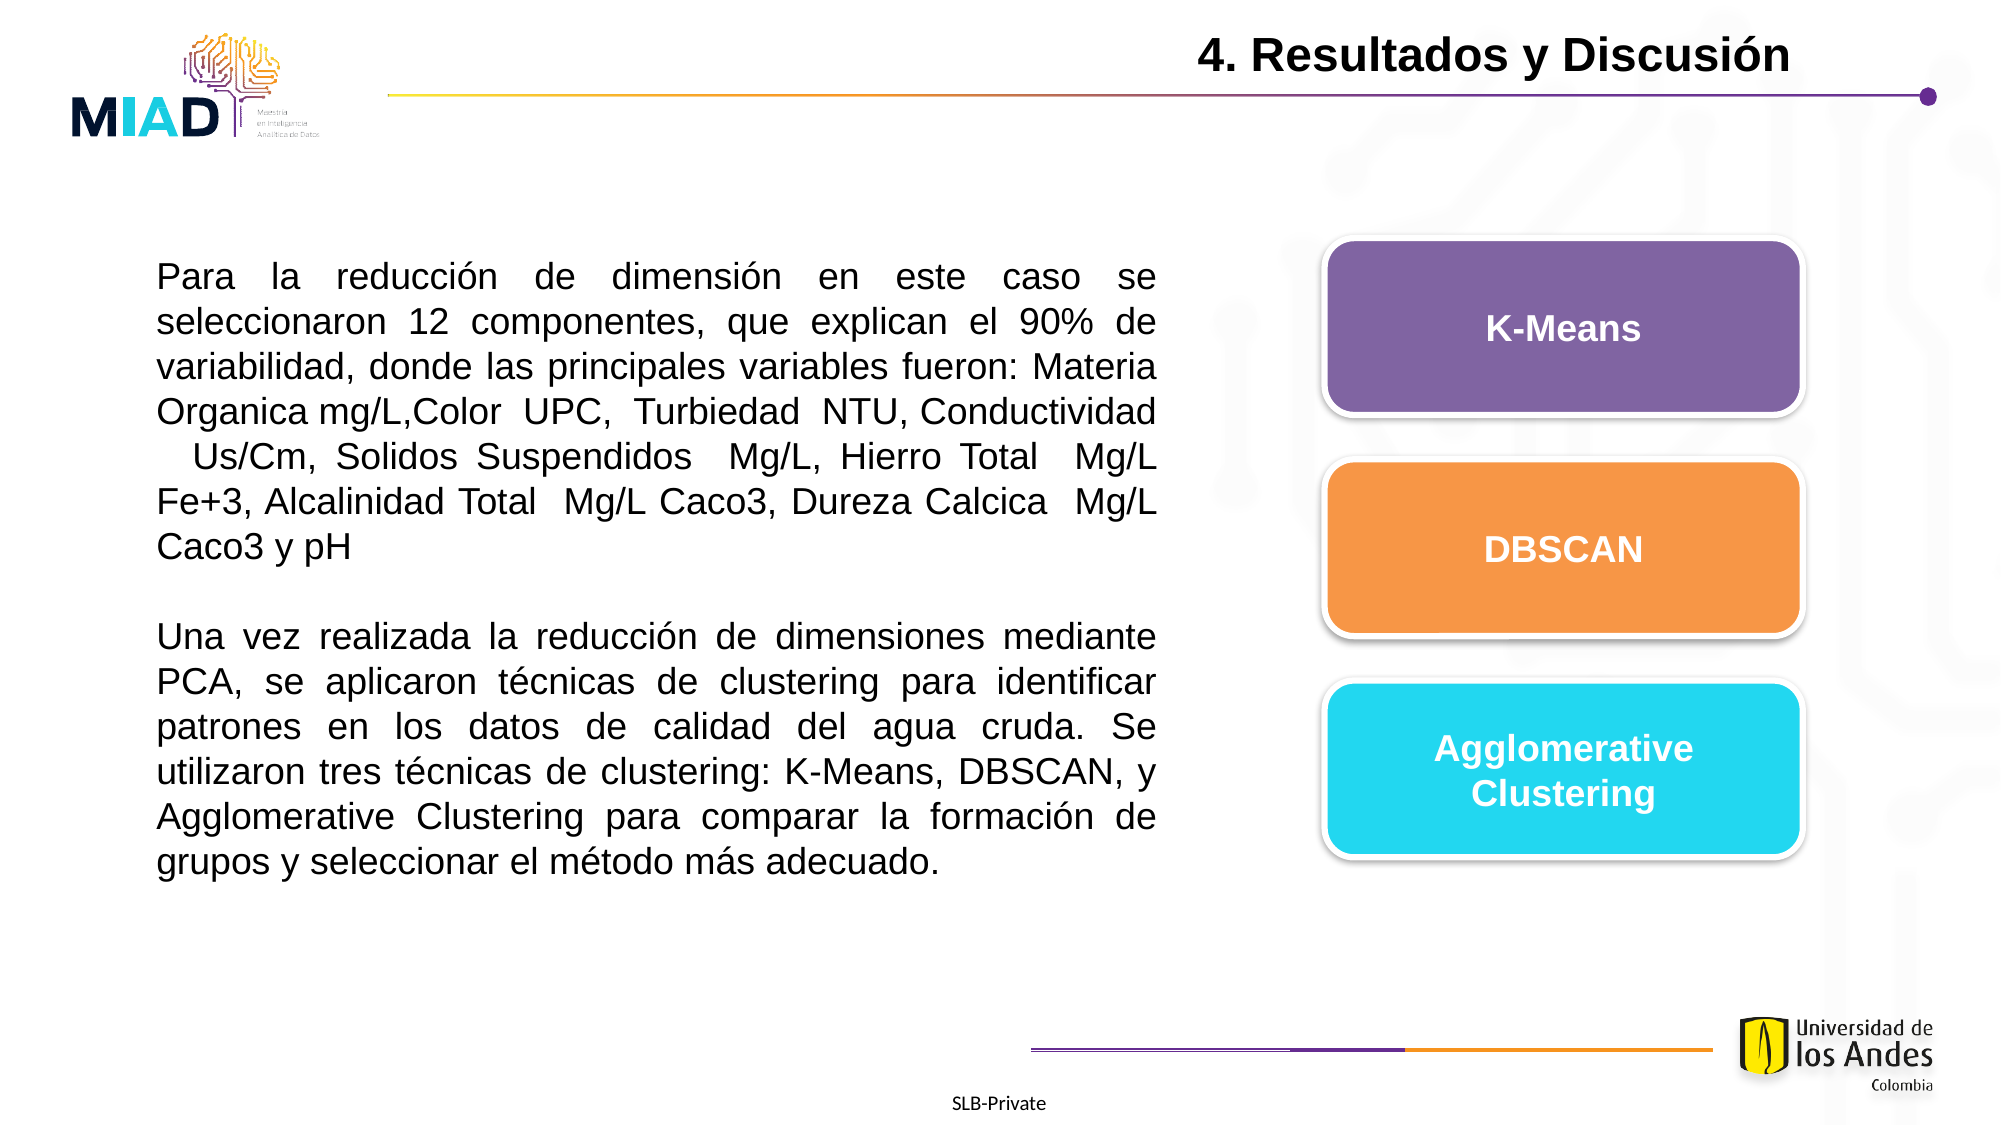

4. Resultados y Discusión
K-Means
Para la reducción de dimensión en este caso se seleccionaron 12 componentes, que explican el 90% de variabilidad, donde las principales variables fueron: Materia Organica mg/L,Color  UPC,  Turbiedad  NTU, Conductividad   Us/Cm, Solidos Suspendidos  Mg/L, Hierro Total  Mg/L Fe+3, Alcalinidad Total  Mg/L Caco3, Dureza Calcica  Mg/L Caco3 y pH

Una vez realizada la reducción de dimensiones mediante PCA, se aplicaron técnicas de clustering para identificar patrones en los datos de calidad del agua cruda. Se utilizaron tres técnicas de clustering: K-Means, DBSCAN, y Agglomerative Clustering para comparar la formación de grupos y seleccionar el método más adecuado.
DBSCAN
Agglomerative Clustering